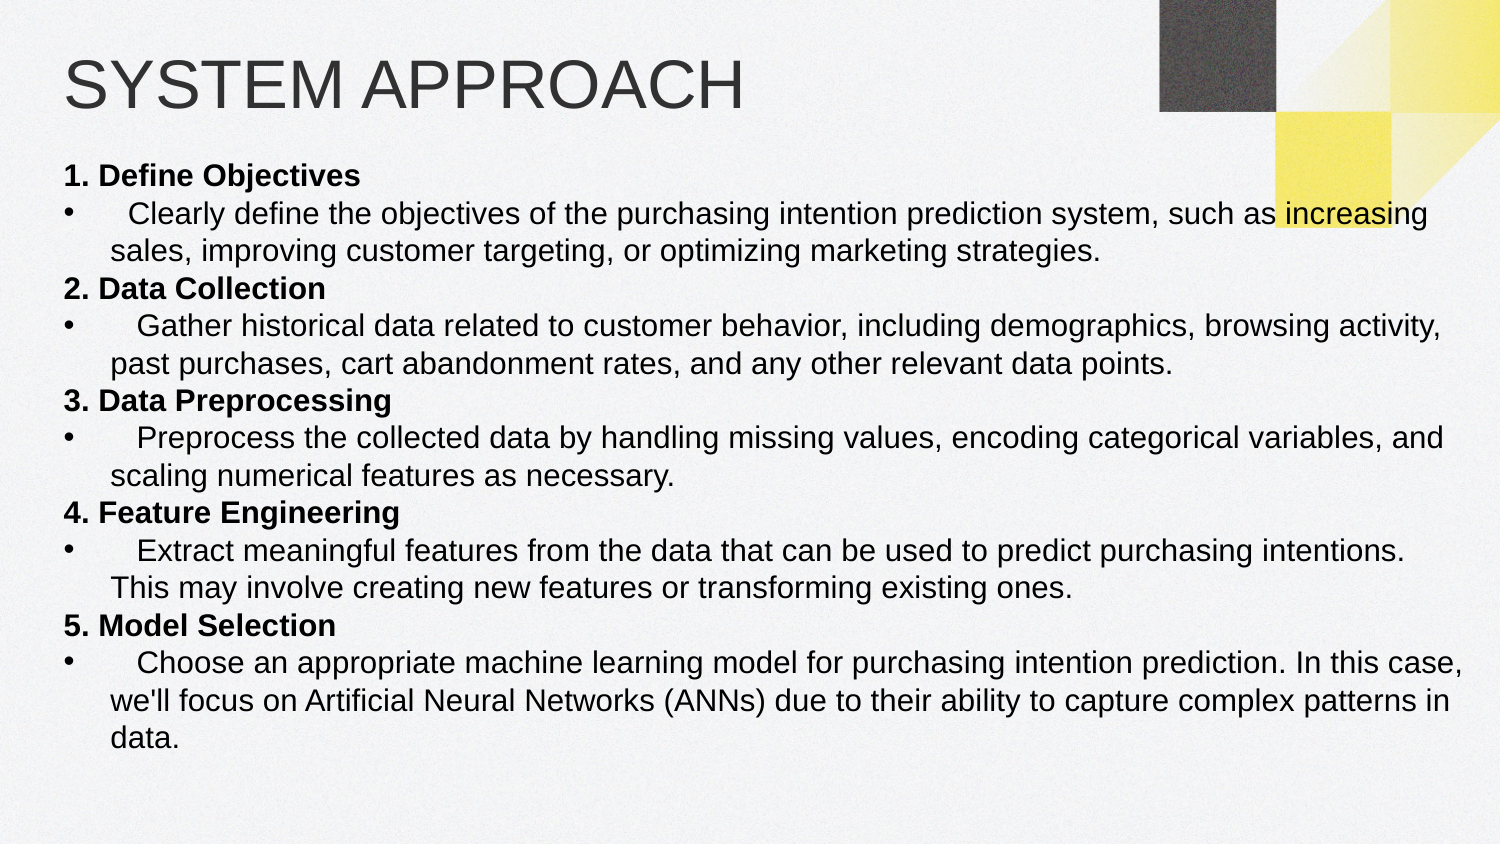

# SYSTEM APPROACH

1. Define Objectives
  Clearly define the objectives of the purchasing intention prediction system, such as increasing sales, improving customer targeting, or optimizing marketing strategies.
2. Data Collection
   Gather historical data related to customer behavior, including demographics, browsing activity, past purchases, cart abandonment rates, and any other relevant data points.
3. Data Preprocessing
   Preprocess the collected data by handling missing values, encoding categorical variables, and scaling numerical features as necessary.
4. Feature Engineering
   Extract meaningful features from the data that can be used to predict purchasing intentions. This may involve creating new features or transforming existing ones.
5. Model Selection
   Choose an appropriate machine learning model for purchasing intention prediction. In this case, we'll focus on Artificial Neural Networks (ANNs) due to their ability to capture complex patterns in data.